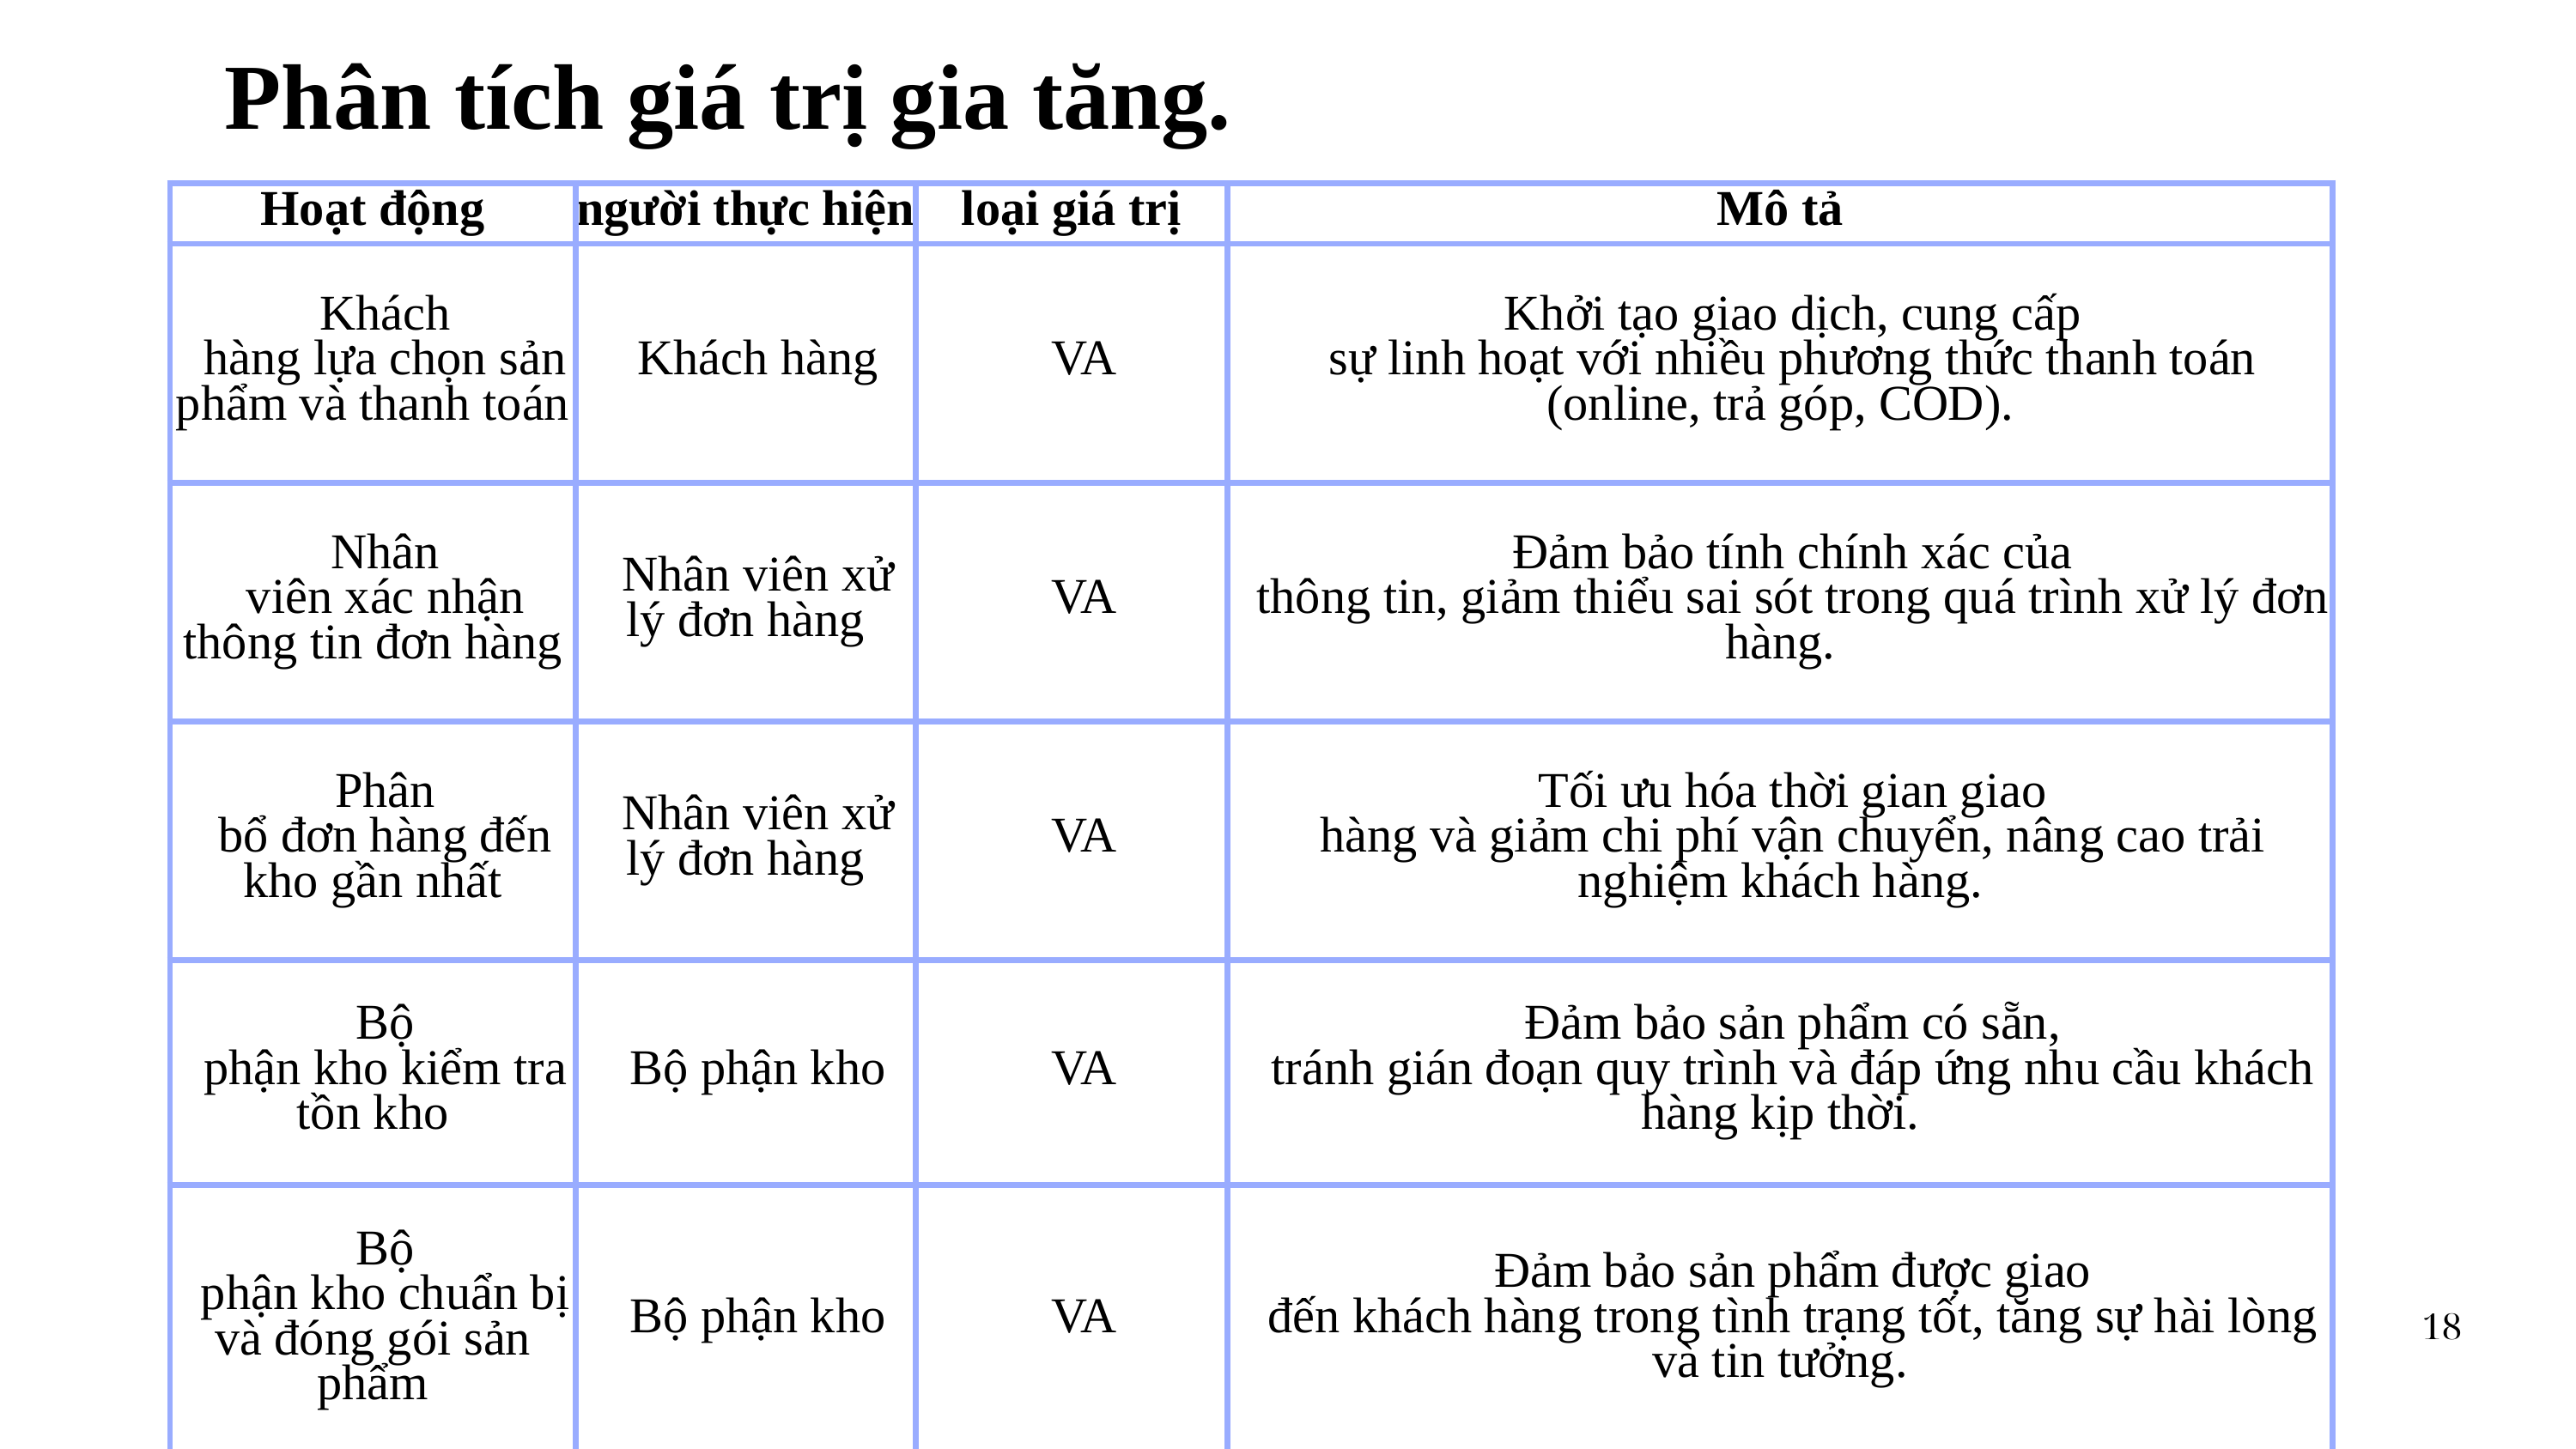

Phân tích giá trị gia tăng.
| Hoạt động | người thực hiện | loại giá trị | Mô tả |
| --- | --- | --- | --- |
| Khách hàng lựa chọn sản phẩm và thanh toán | Khách hàng | VA | Khởi tạo giao dịch, cung cấp sự linh hoạt với nhiều phương thức thanh toán (online, trả góp, COD). |
| Nhân viên xác nhận thông tin đơn hàng | Nhân viên xử lý đơn hàng | VA | Đảm bảo tính chính xác của thông tin, giảm thiểu sai sót trong quá trình xử lý đơn hàng. |
| Phân bổ đơn hàng đến kho gần nhất | Nhân viên xử lý đơn hàng | VA | Tối ưu hóa thời gian giao hàng và giảm chi phí vận chuyển, nâng cao trải nghiệm khách hàng. |
| Bộ phận kho kiểm tra tồn kho | Bộ phận kho | VA | Đảm bảo sản phẩm có sẵn, tránh gián đoạn quy trình và đáp ứng nhu cầu khách hàng kịp thời. |
| Bộ phận kho chuẩn bị và đóng gói sản phẩm | Bộ phận kho | VA | Đảm bảo sản phẩm được giao đến khách hàng trong tình trạng tốt, tăng sự hài lòng và tin tưởng. |
18